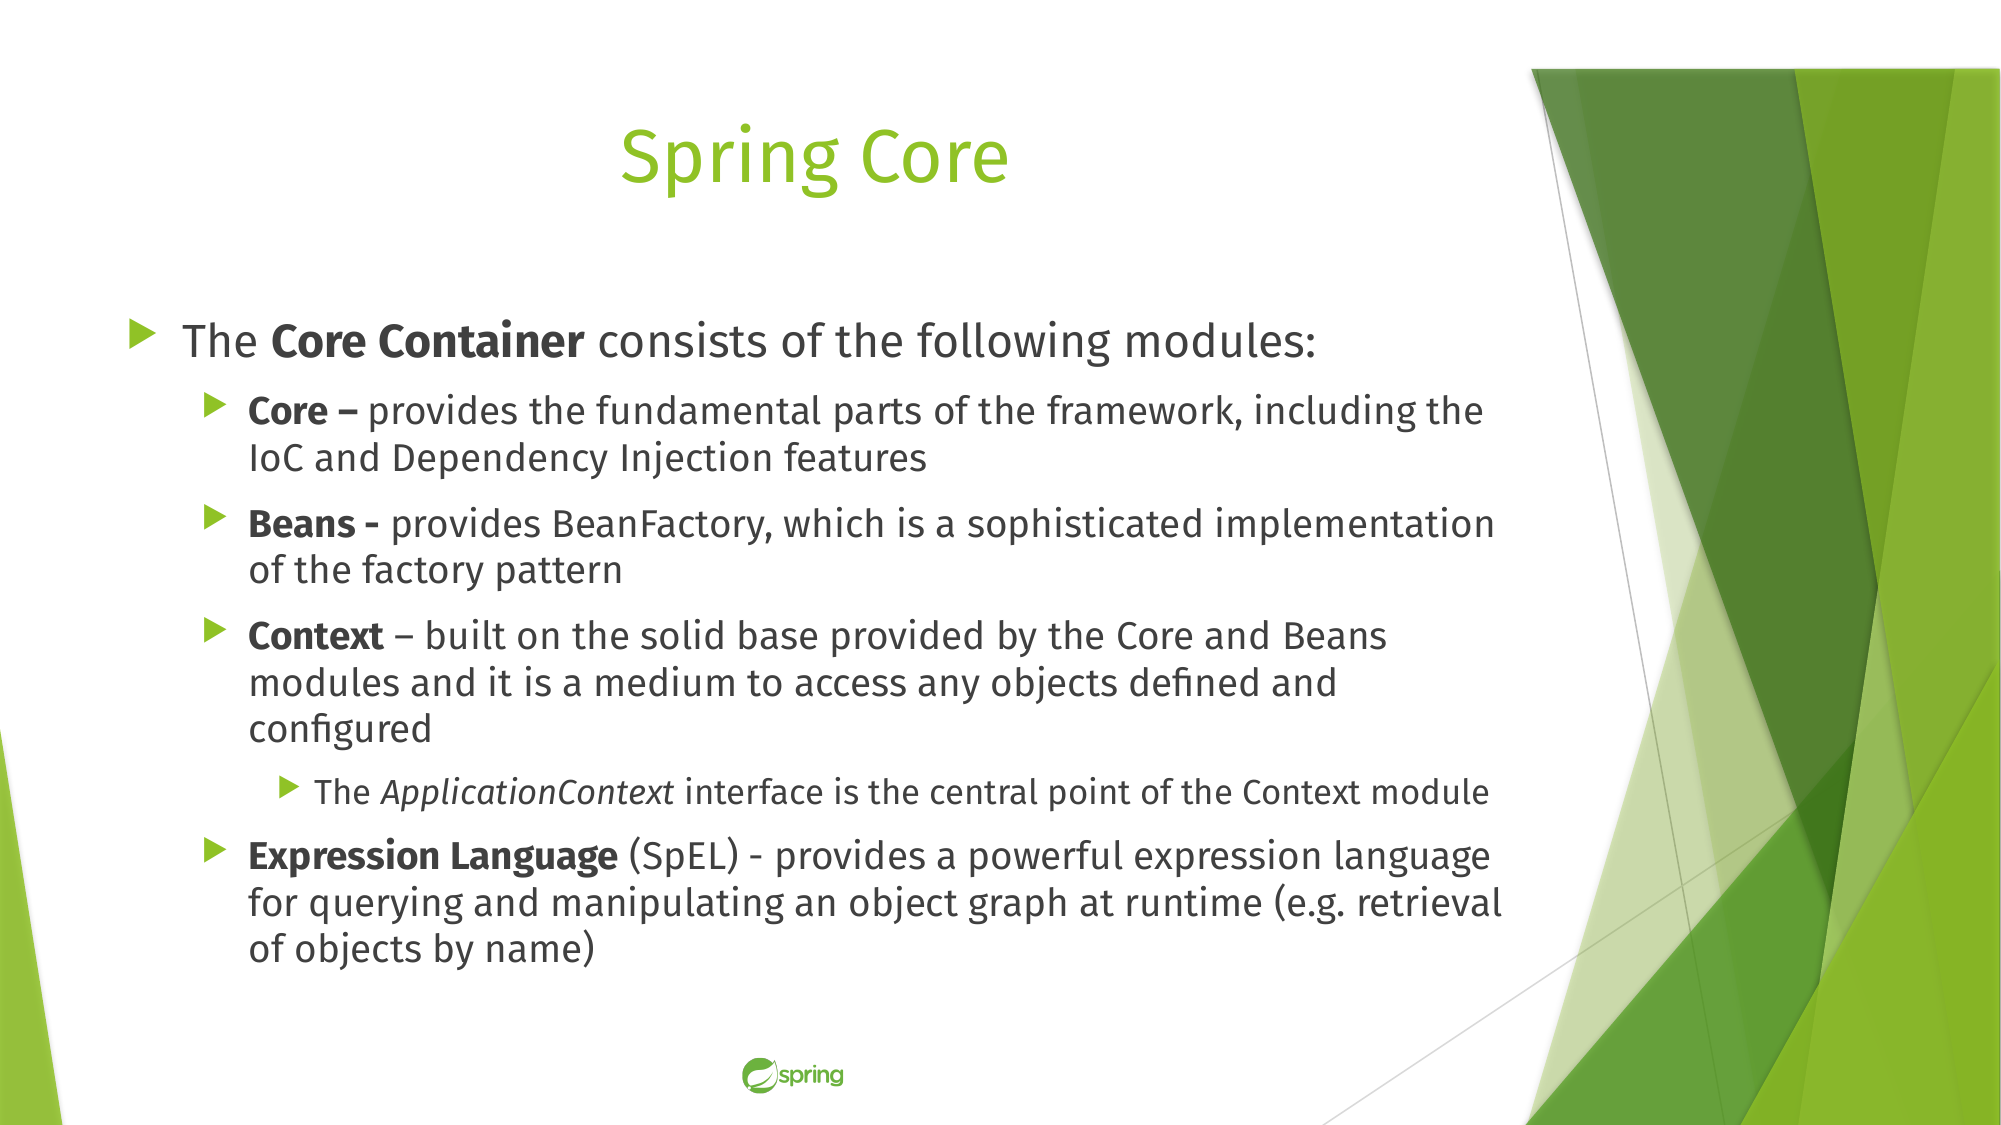

# Spring Core
The Core Container consists of the following modules:
Core – provides the fundamental parts of the framework, including the IoC and Dependency Injection features
Beans - provides BeanFactory, which is a sophisticated implementation of the factory pattern
Context – built on the solid base provided by the Core and Beans modules and it is a medium to access any objects defined and configured
The ApplicationContext interface is the central point of the Context module
Expression Language (SpEL) - provides a powerful expression language for querying and manipulating an object graph at runtime (e.g. retrieval of objects by name)